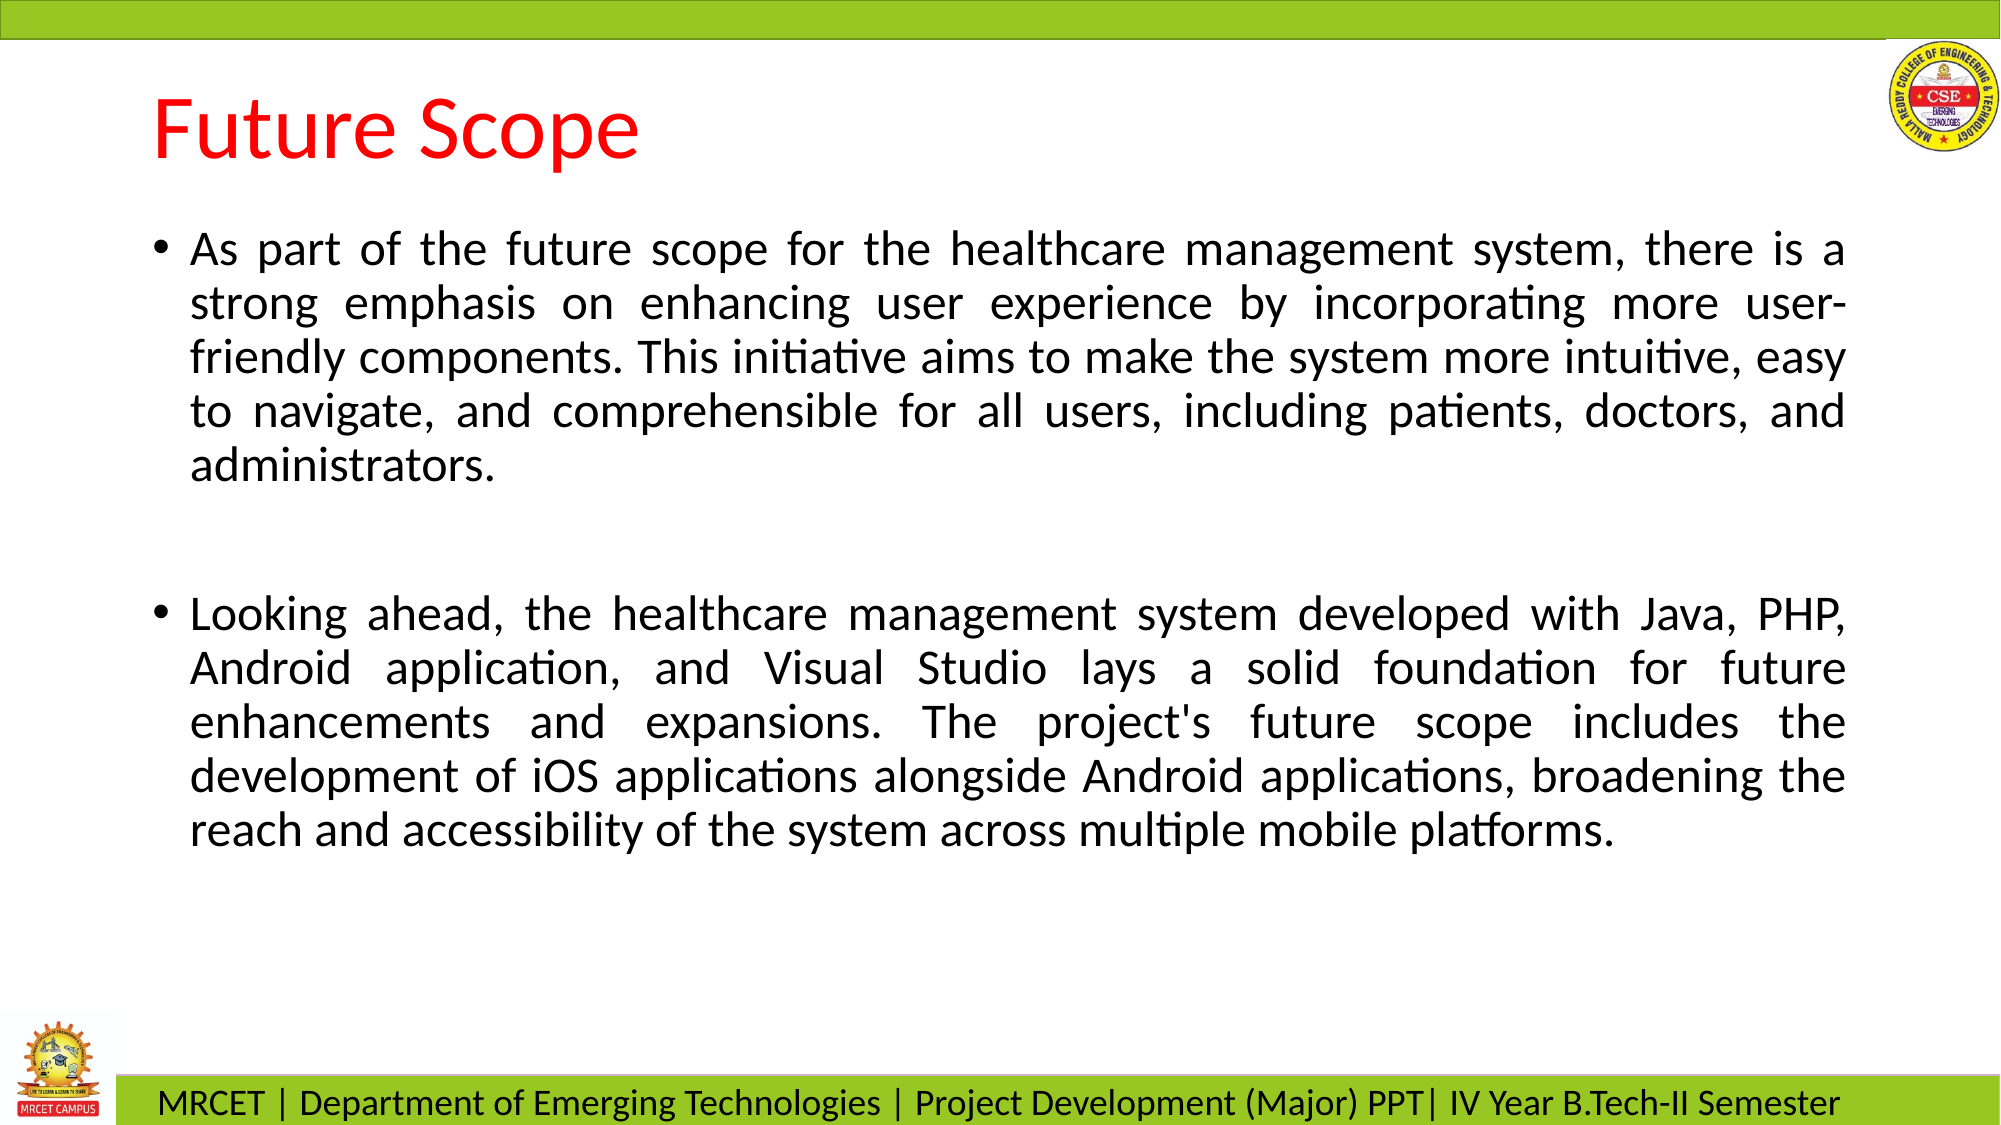

# Future Scope
As part of the future scope for the healthcare management system, there is a strong emphasis on enhancing user experience by incorporating more user-friendly components. This initiative aims to make the system more intuitive, easy to navigate, and comprehensible for all users, including patients, doctors, and administrators.

Looking ahead, the healthcare management system developed with Java, PHP, Android application, and Visual Studio lays a solid foundation for future enhancements and expansions. The project's future scope includes the development of iOS applications alongside Android applications, broadening the reach and accessibility of the system across multiple mobile platforms.